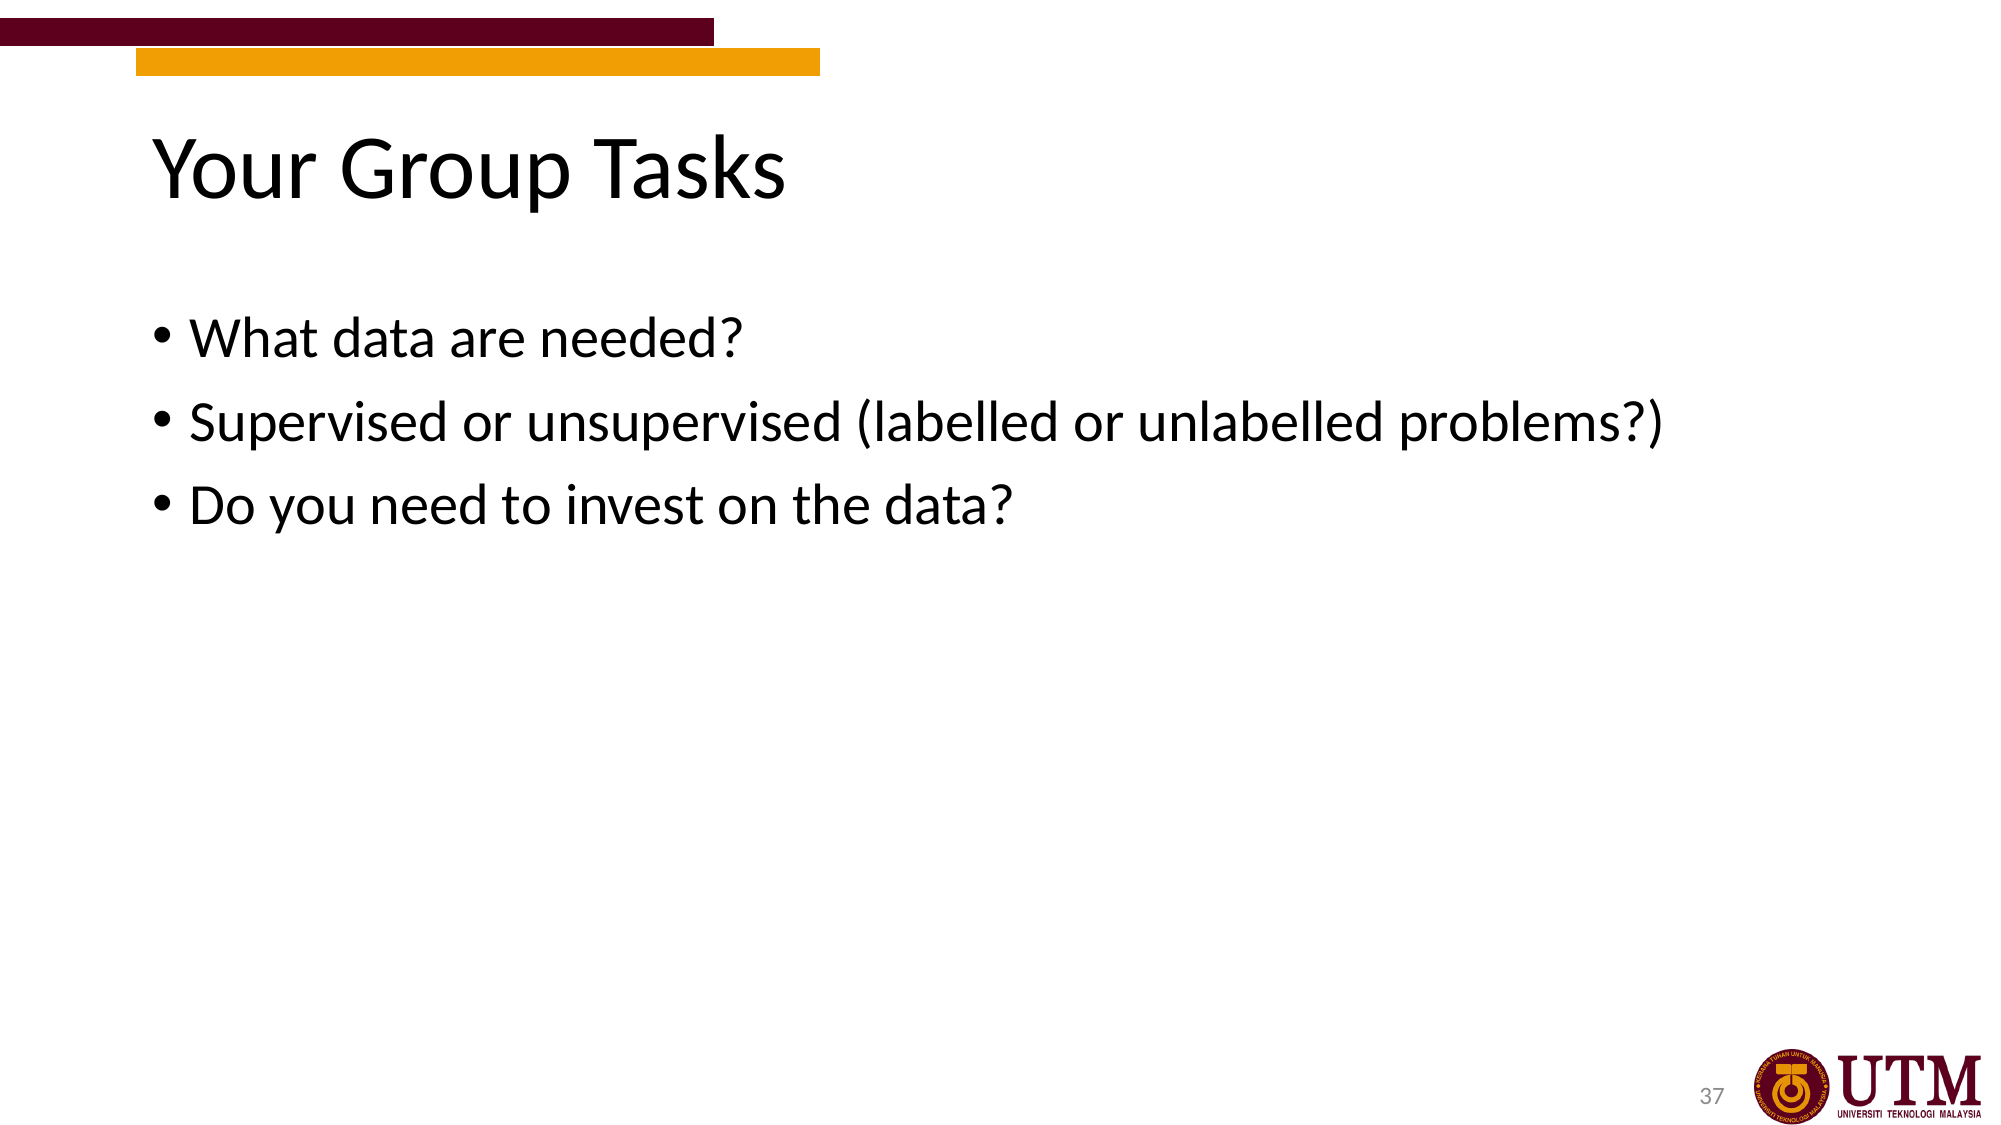

# Your Group Tasks
What data are needed?
Supervised or unsupervised (labelled or unlabelled problems?)
Do you need to invest on the data?
37